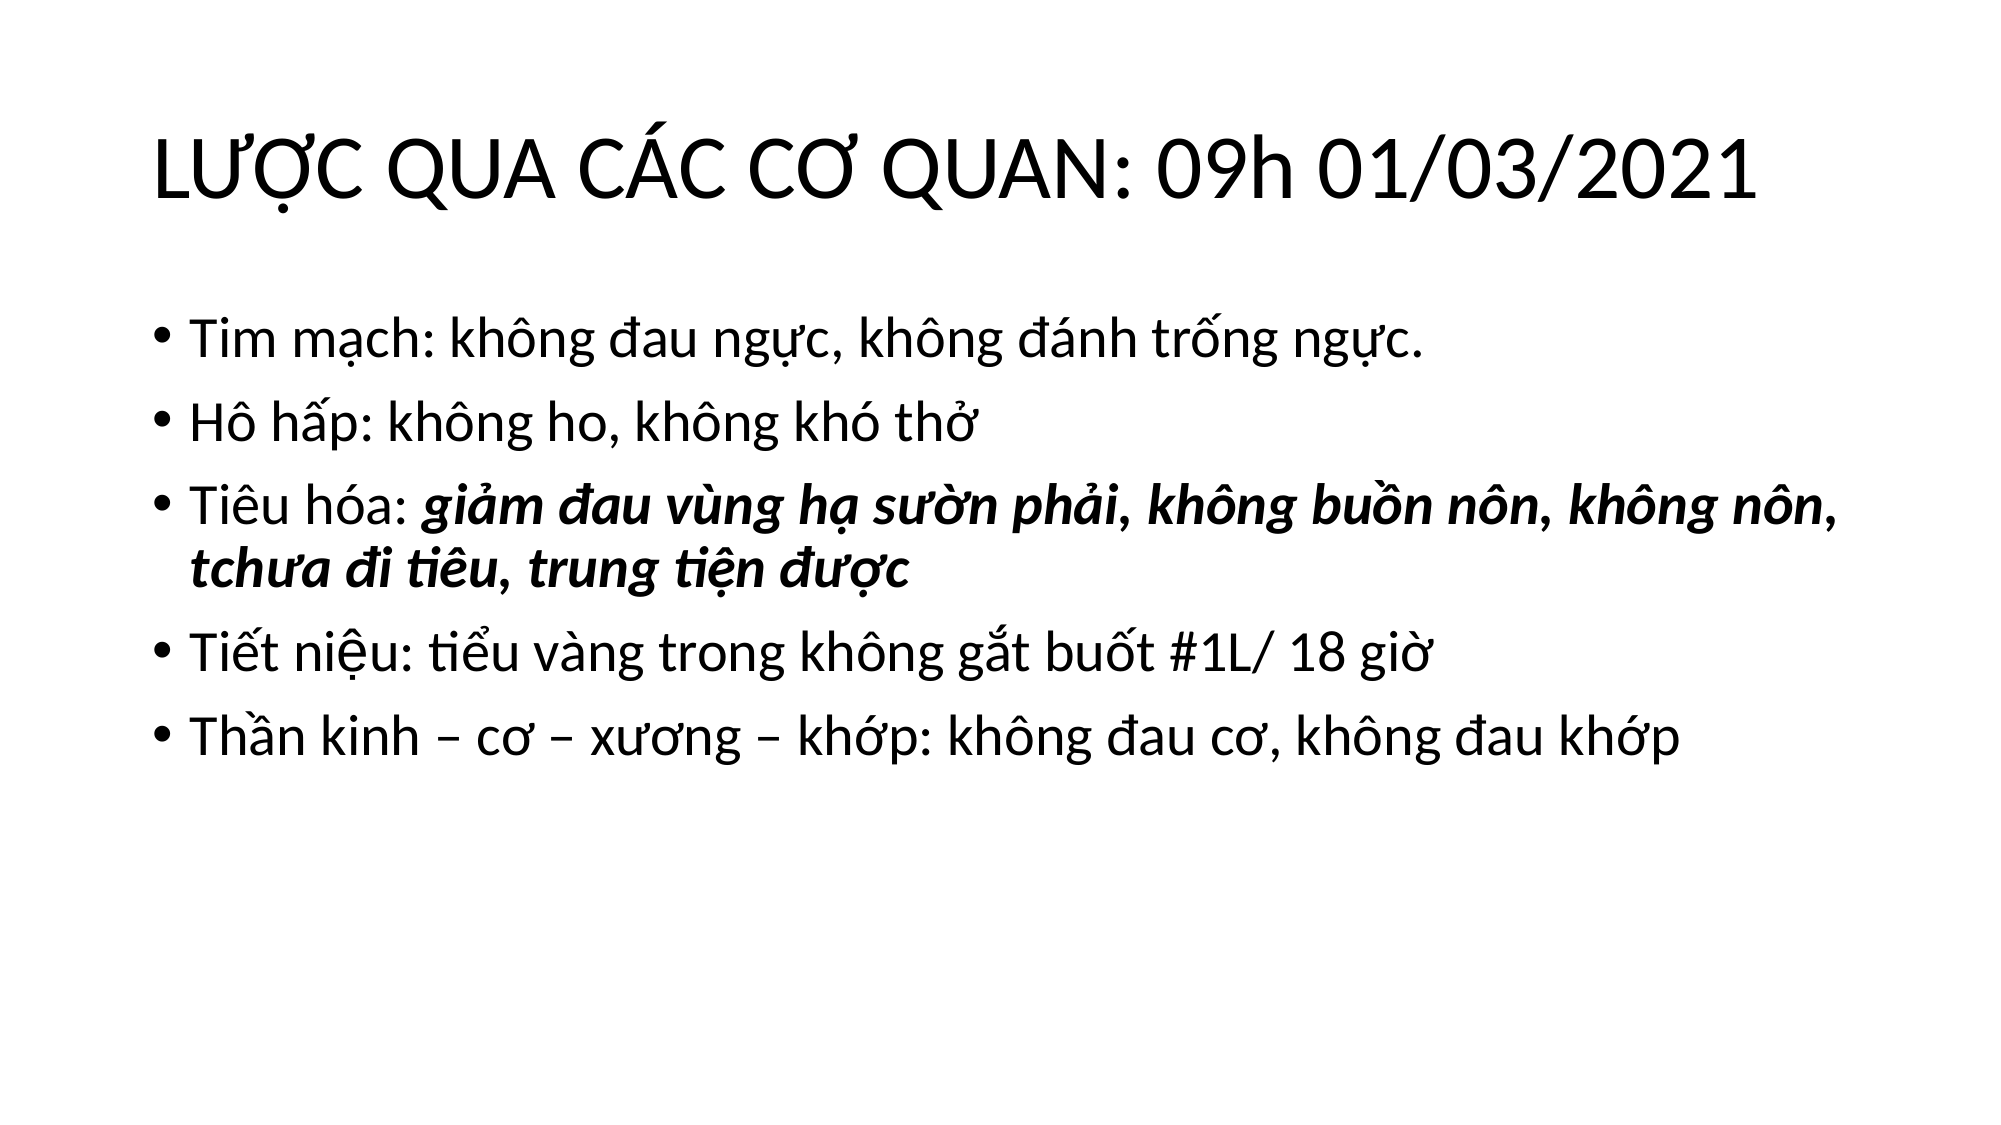

# LƯỢC QUA CÁC CƠ QUAN: 09h 01/03/2021
Tim mạch: không đau ngực, không đánh trống ngực.
Hô hấp: không ho, không khó thở
Tiêu hóa: giảm đau vùng hạ sườn phải, không buồn nôn, không nôn, tchưa đi tiêu, trung tiện được
Tiết niệu: tiểu vàng trong không gắt buốt #1L/ 18 giờ
Thần kinh – cơ – xương – khớp: không đau cơ, không đau khớp